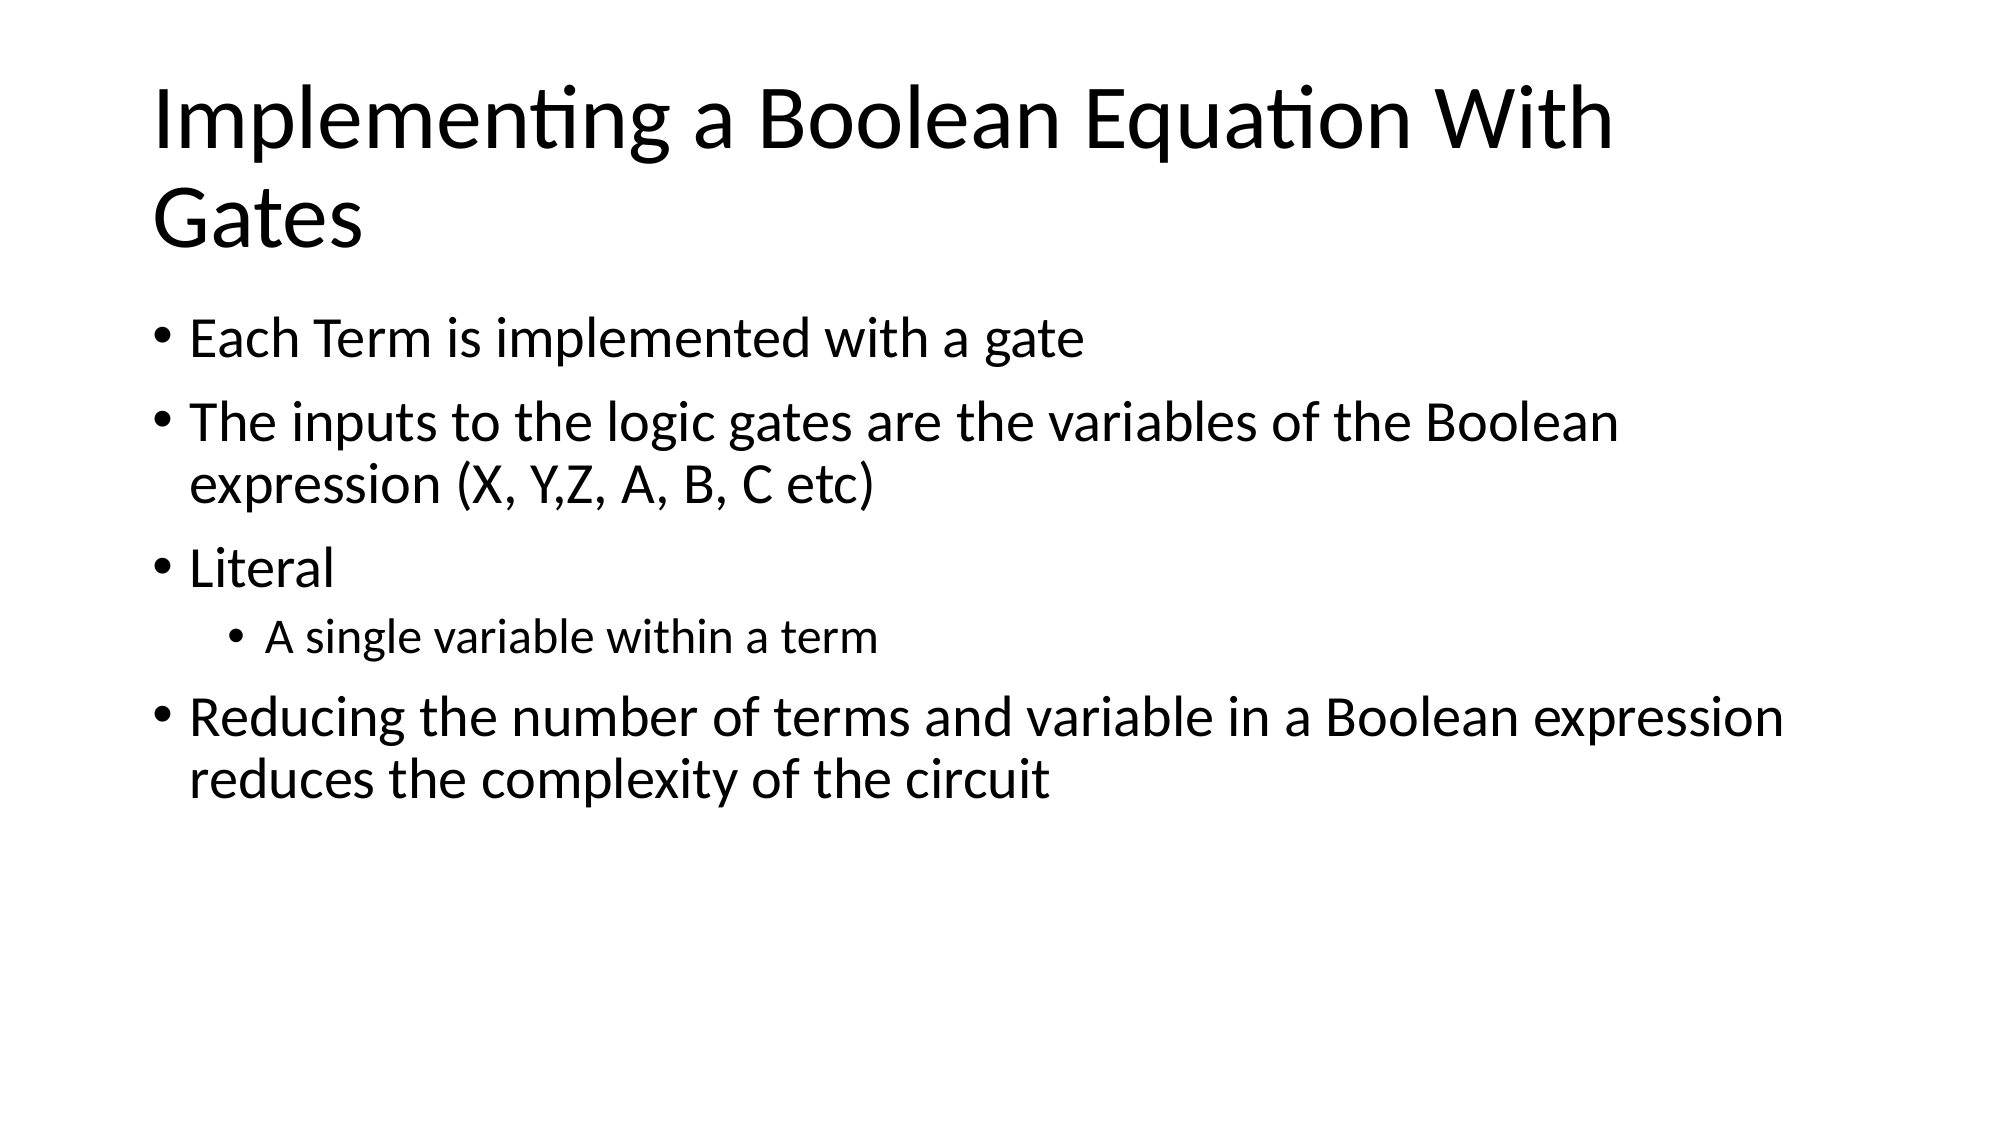

# Implementing a Boolean Equation With Gates
Each Term is implemented with a gate
The inputs to the logic gates are the variables of the Boolean expression (X, Y,Z, A, B, C etc)
Literal
A single variable within a term
Reducing the number of terms and variable in a Boolean expression reduces the complexity of the circuit